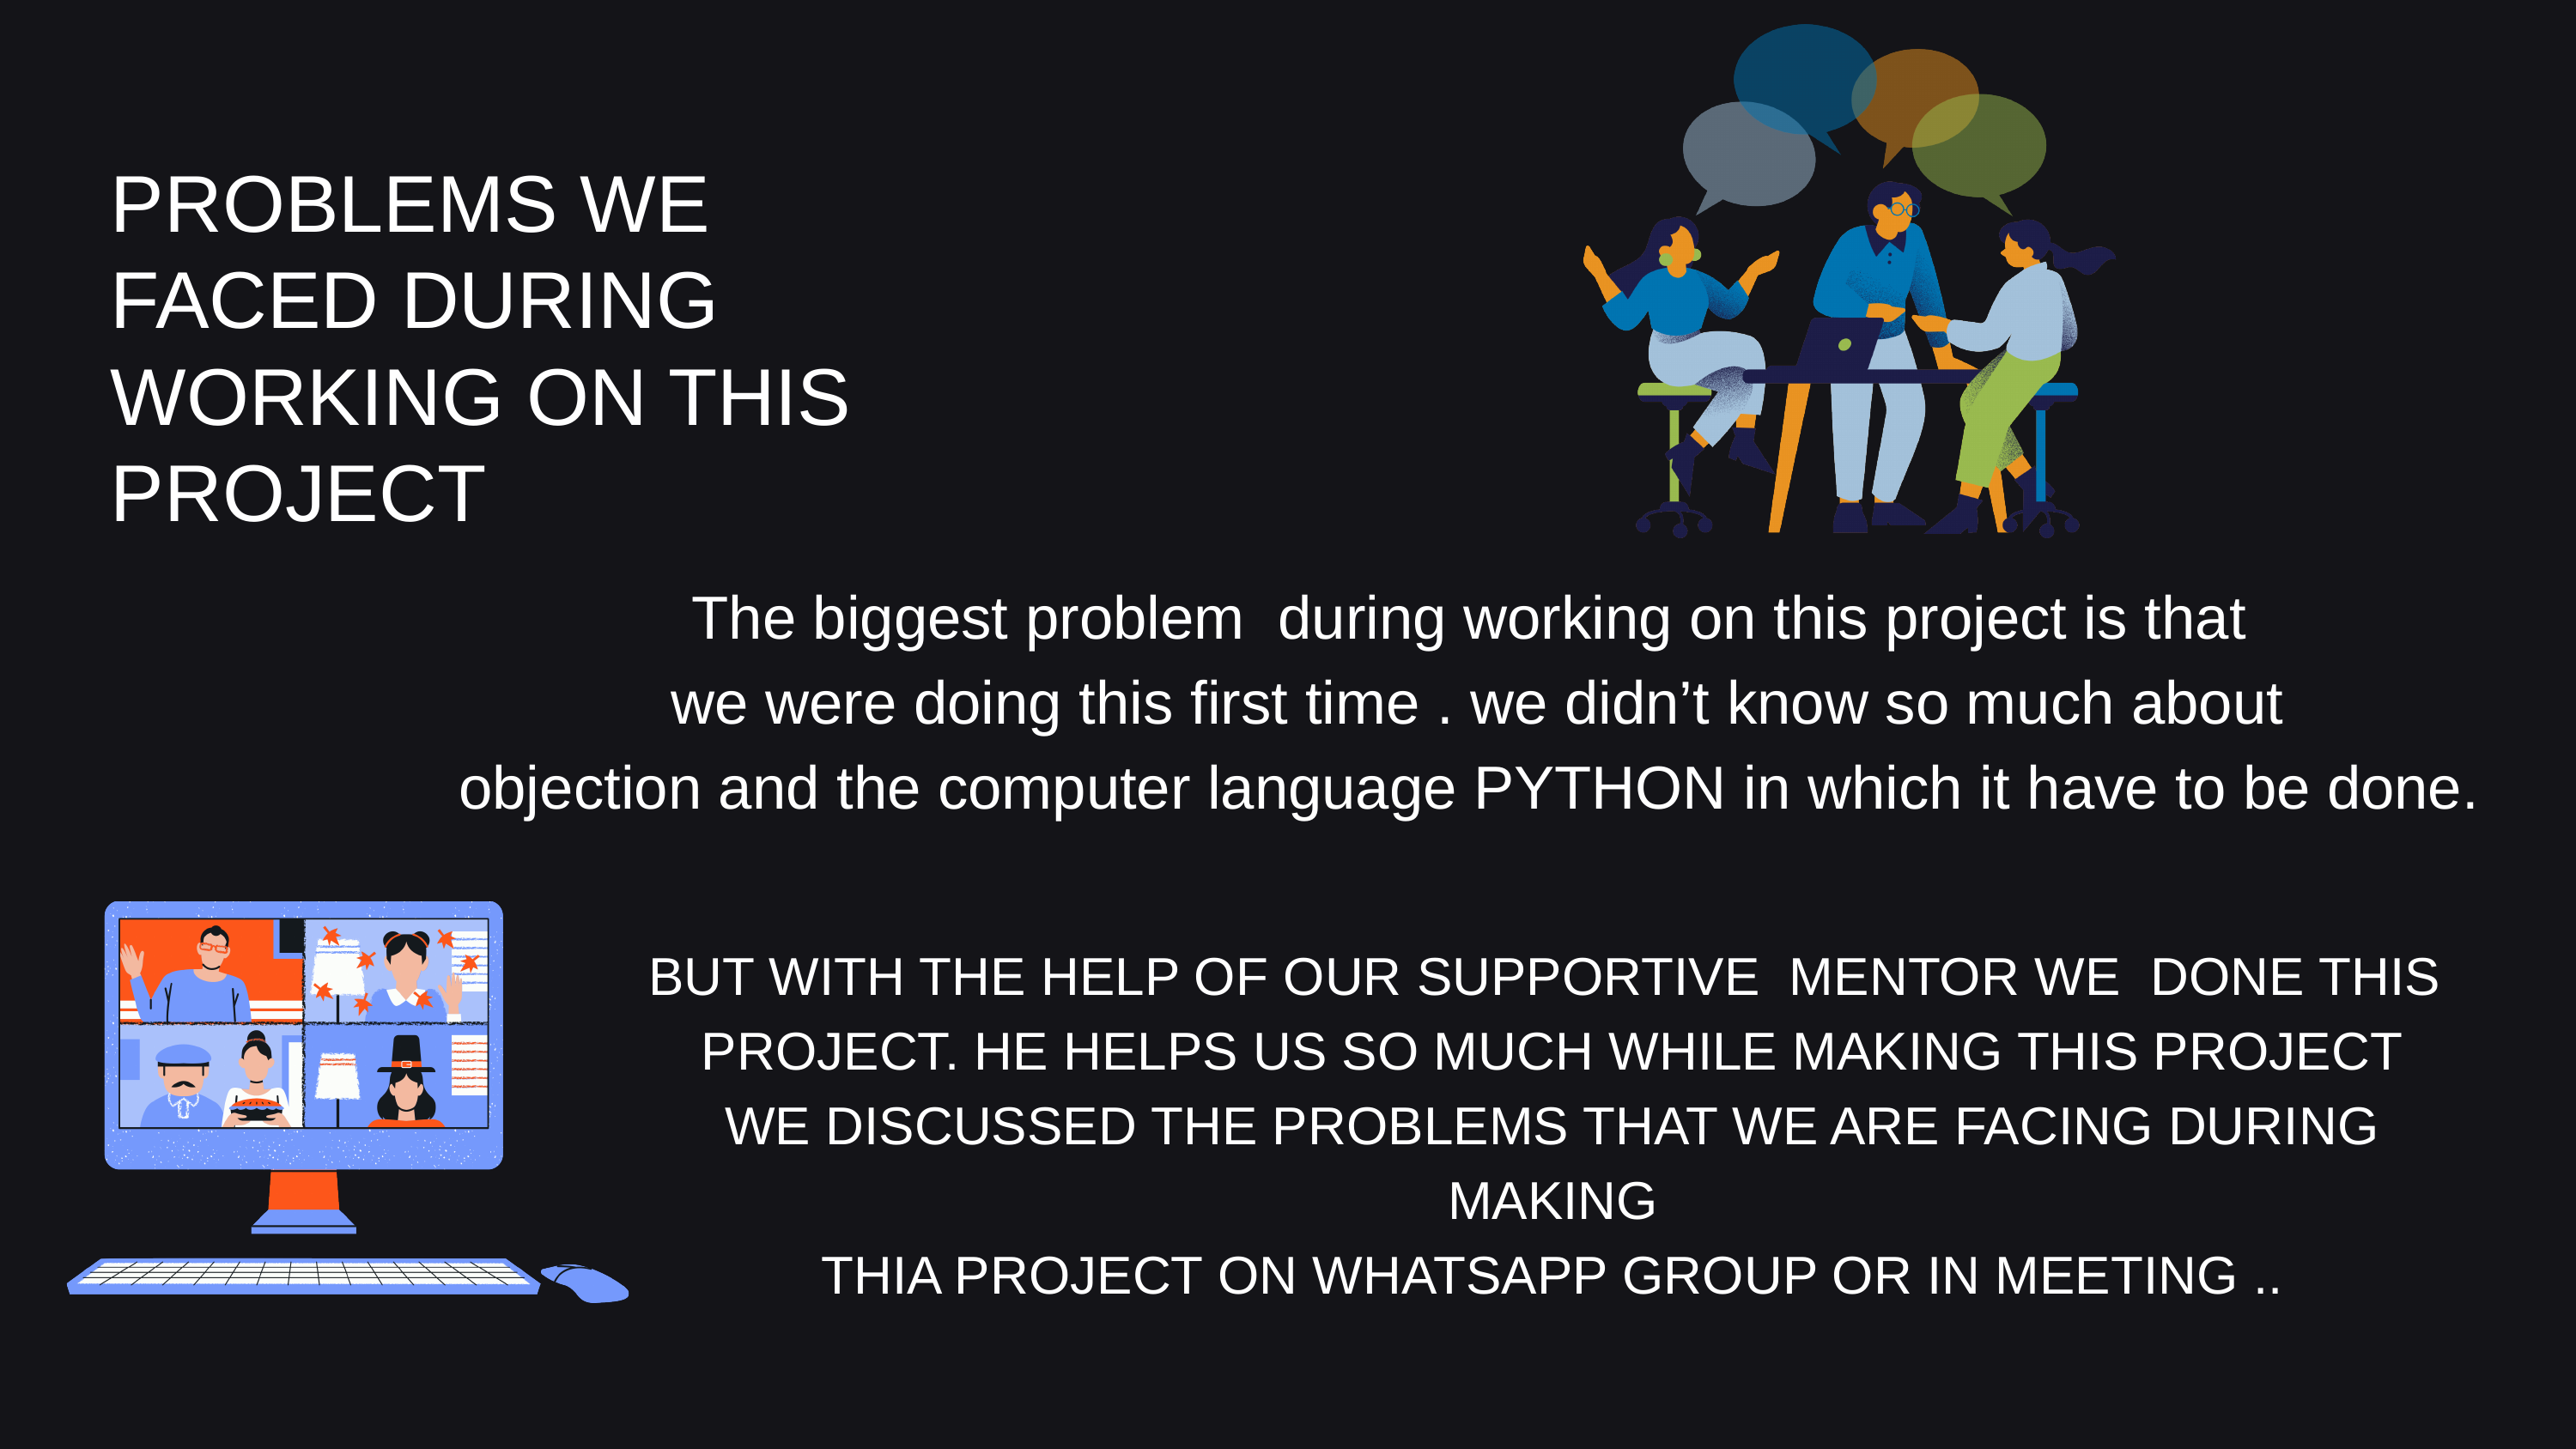

PROBLEMS WE FACED DURING WORKING ON THIS PROJECT
The biggest problem  during working on this project is that
we were doing this first time . we didn’t know so much about
objection and the computer language PYTHON in which it have to be done.

BUT WITH THE HELP OF OUR SUPPORTIVE  MENTOR WE  DONE THIS
PROJECT. HE HELPS US SO MUCH WHILE MAKING THIS PROJECT
WE DISCUSSED THE PROBLEMS THAT WE ARE FACING DURING MAKING
THIA PROJECT ON WHATSAPP GROUP OR IN MEETING ..